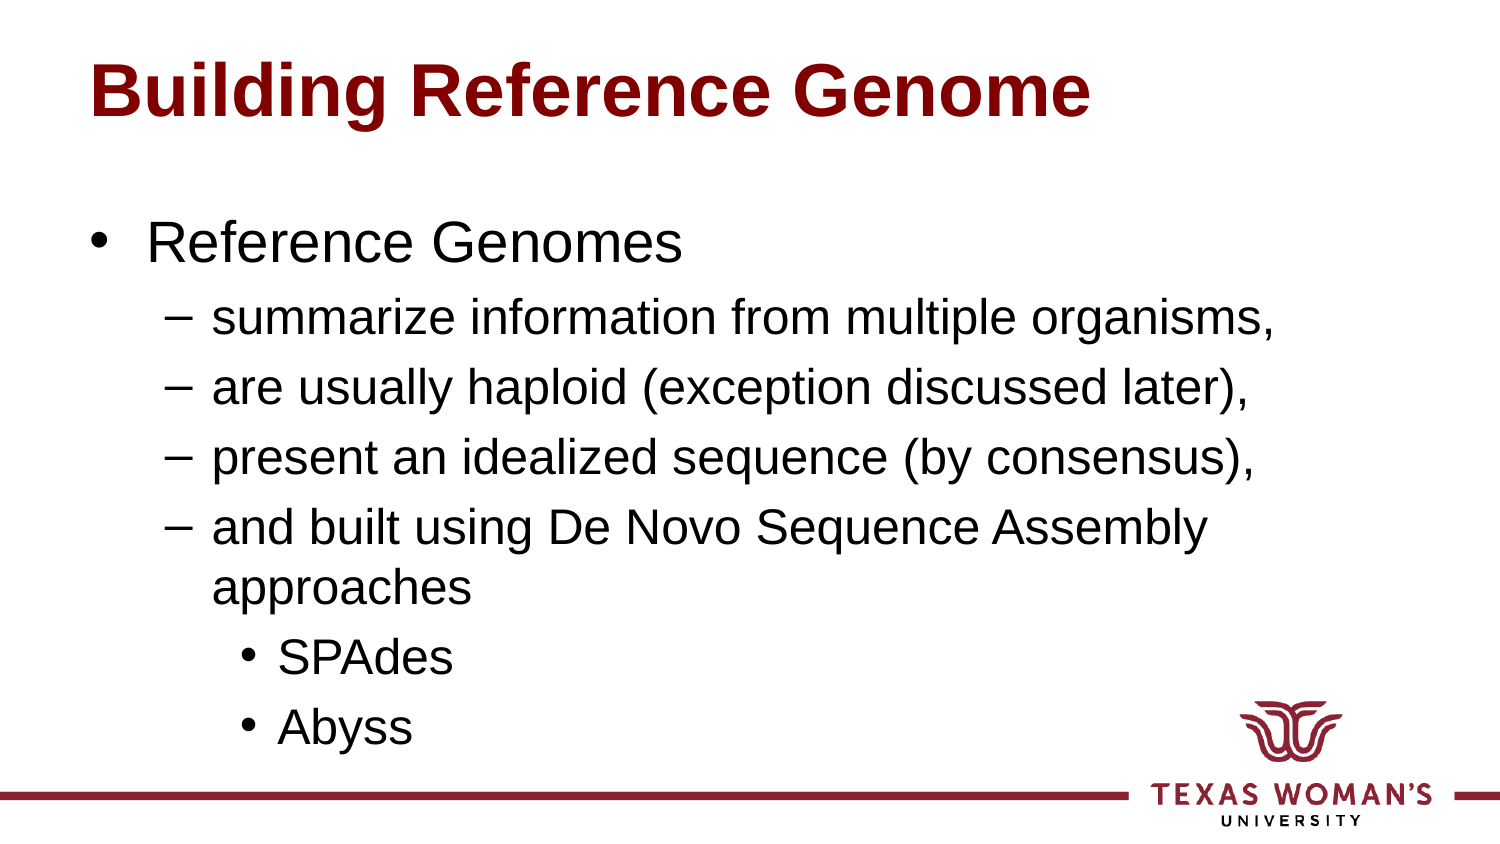

# Building Reference Genome
Reference Genomes
summarize information from multiple organisms,
are usually haploid (exception discussed later),
present an idealized sequence (by consensus),
and built using De Novo Sequence Assembly approaches
SPAdes
Abyss